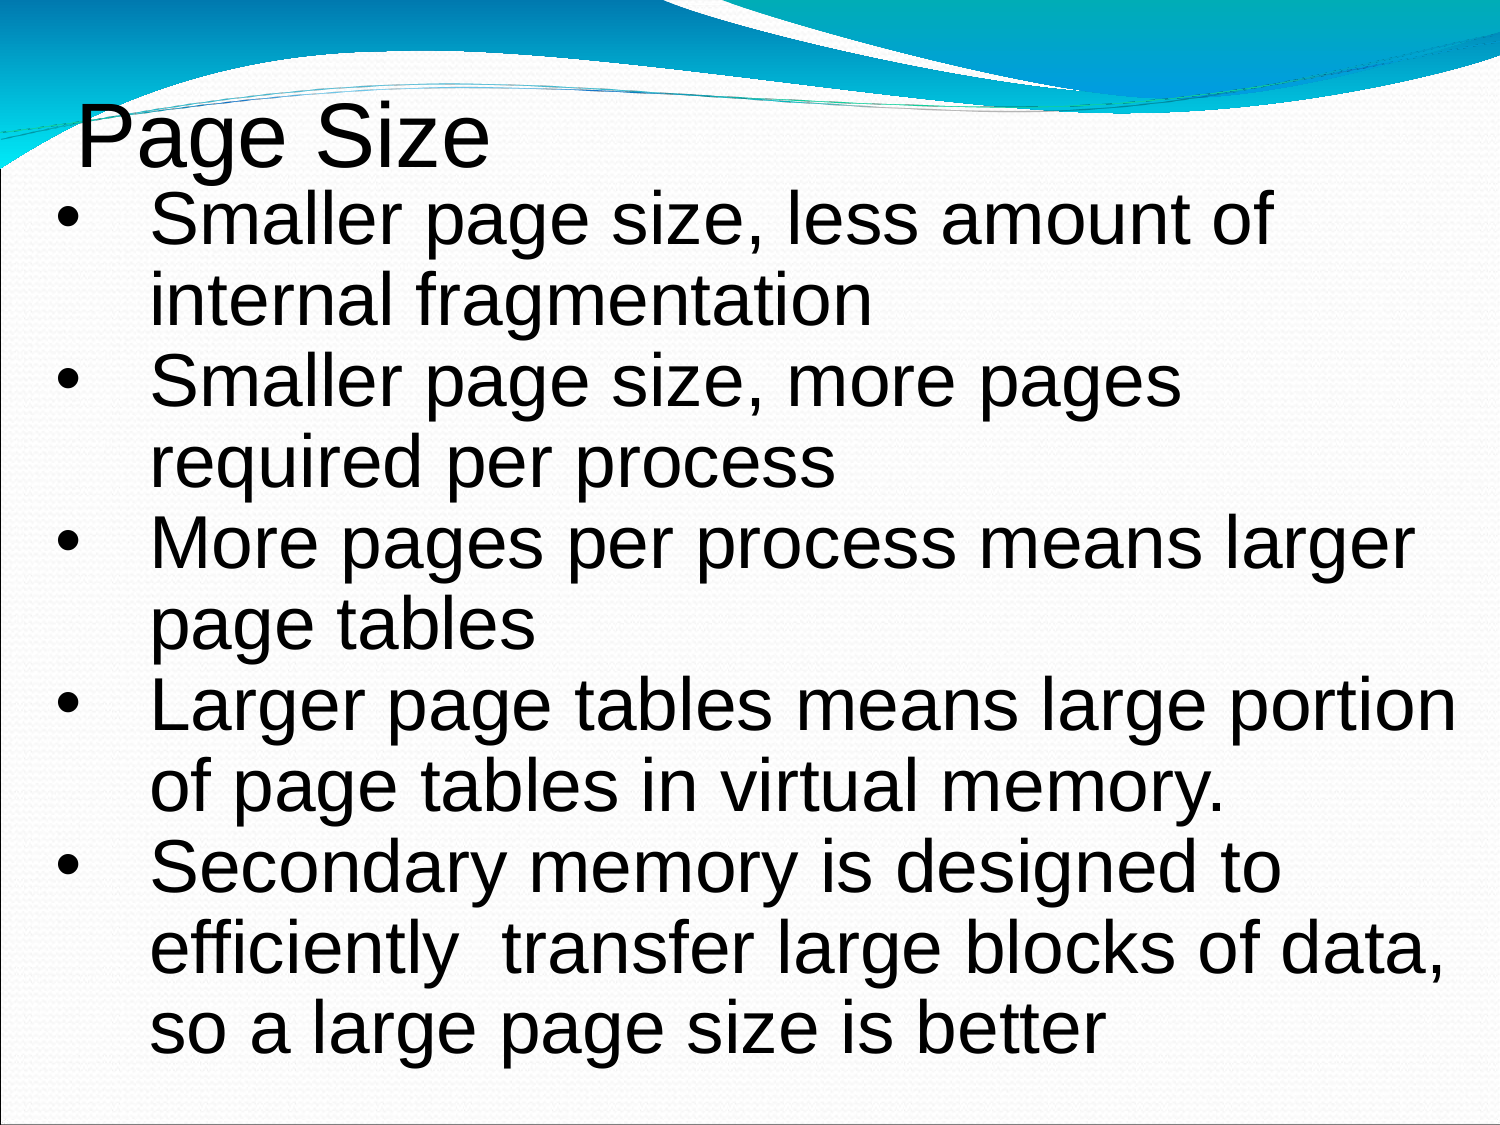

# Page Size
Smaller page size, less amount of internal fragmentation
Smaller page size, more pages required per process
More pages per process means larger page tables
Larger page tables means large portion of page tables in virtual memory.
Secondary memory is designed to efficiently  transfer large blocks of data, so a large page size is better